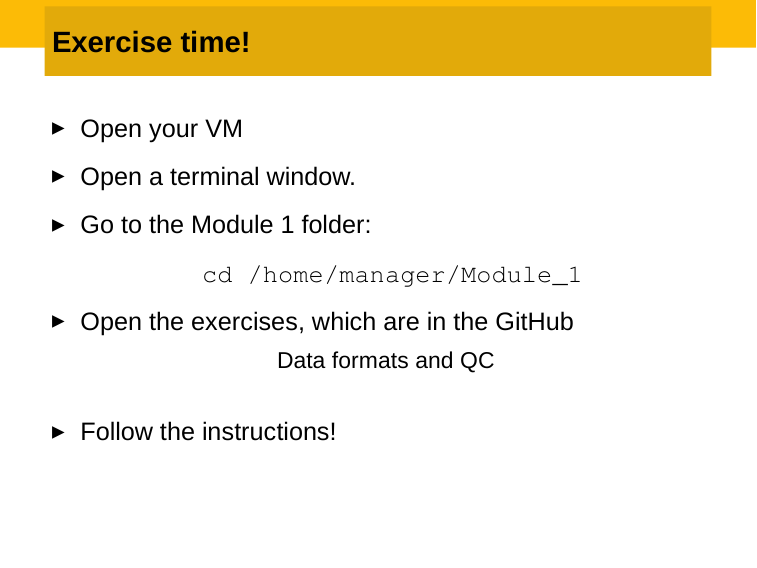

Exercise time!

Open your VM

Open a terminal window.

Go to the Module 1 folder:

cd /home/manager/Module_1

Open the exercises, which are in the GitHub

	Data formats and QC

Follow the instructions!